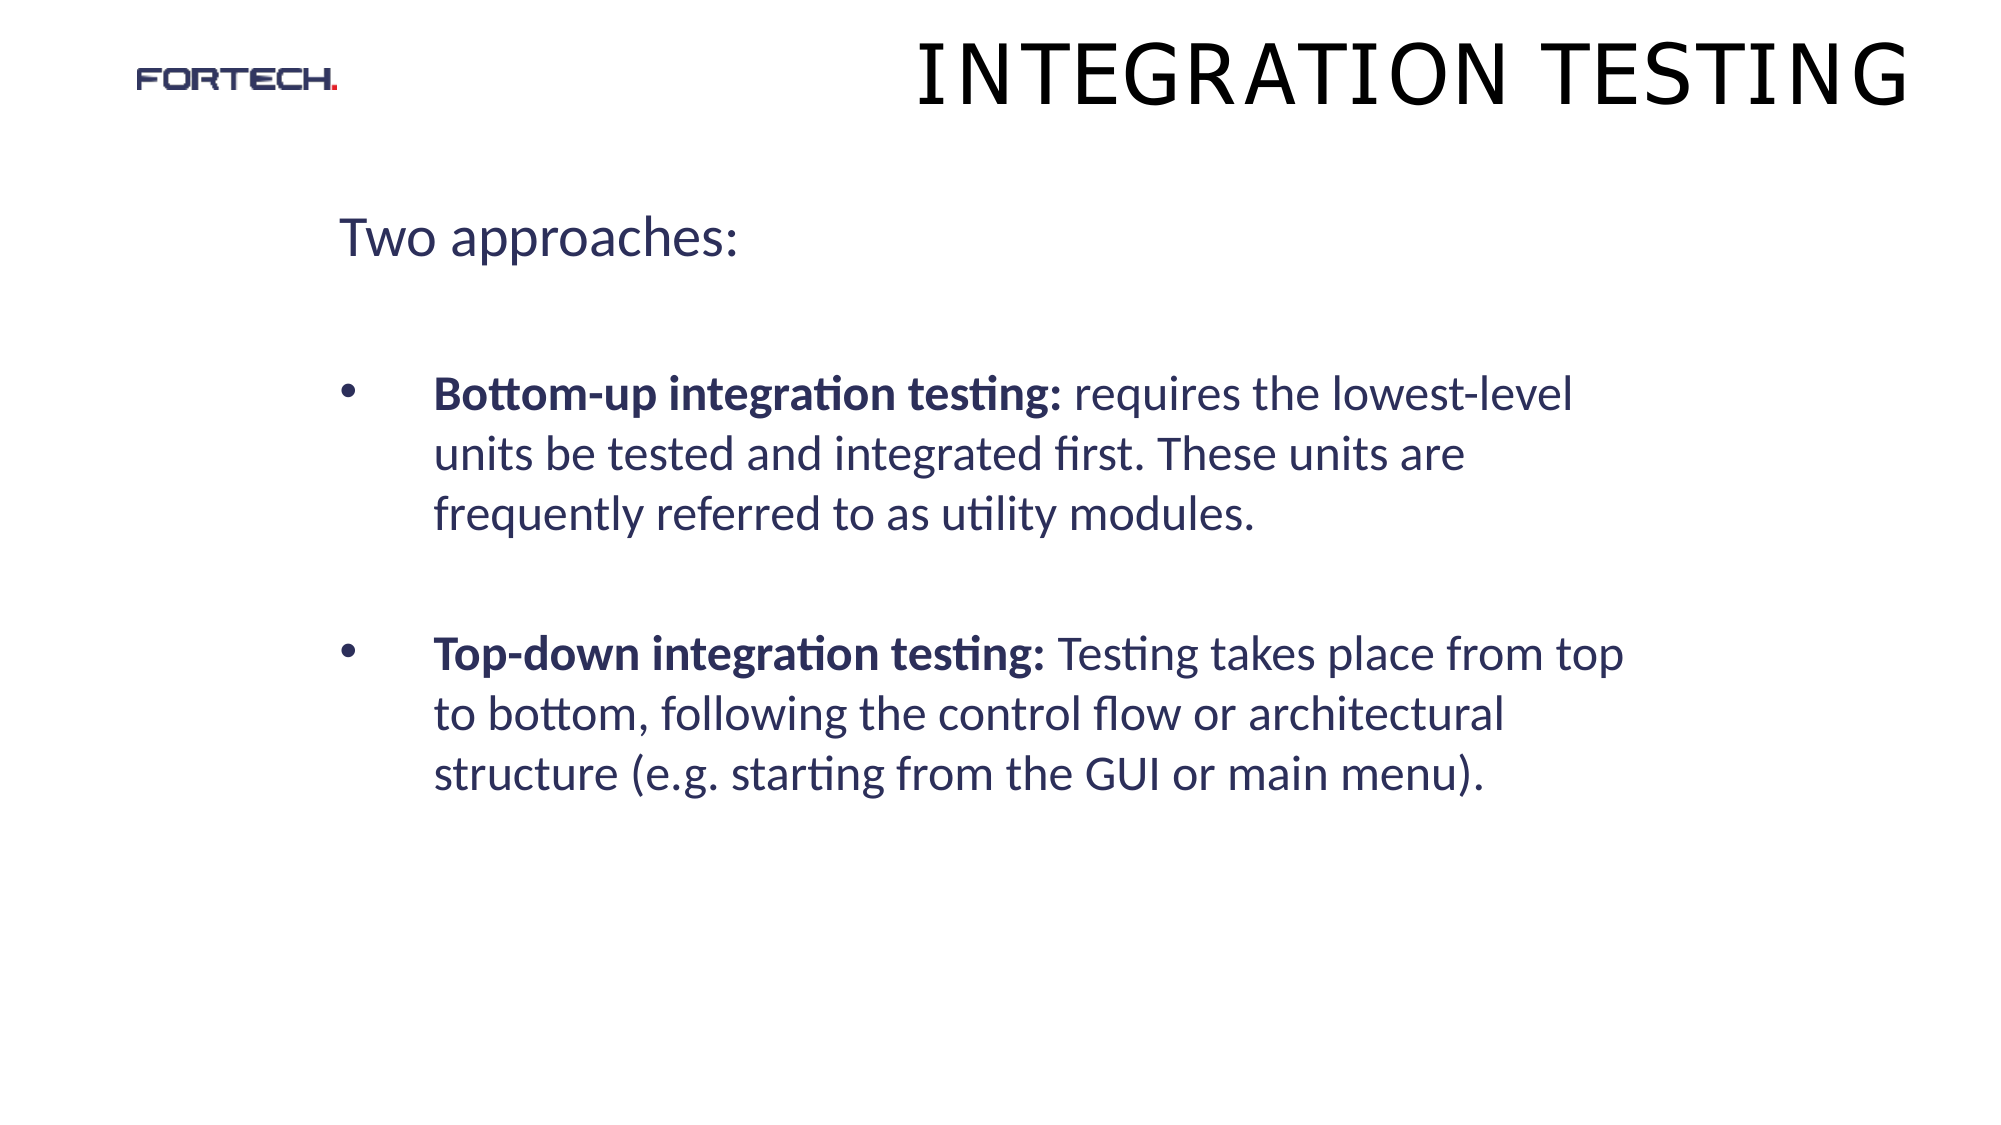

# integration testing
Two approaches:

Bottom-up integration testing: requires the lowest-level units be tested and integrated first. These units are frequently referred to as utility modules.

Top-down integration testing: Testing takes place from top to bottom, following the control flow or architectural structure (e.g. starting from the GUI or main menu).